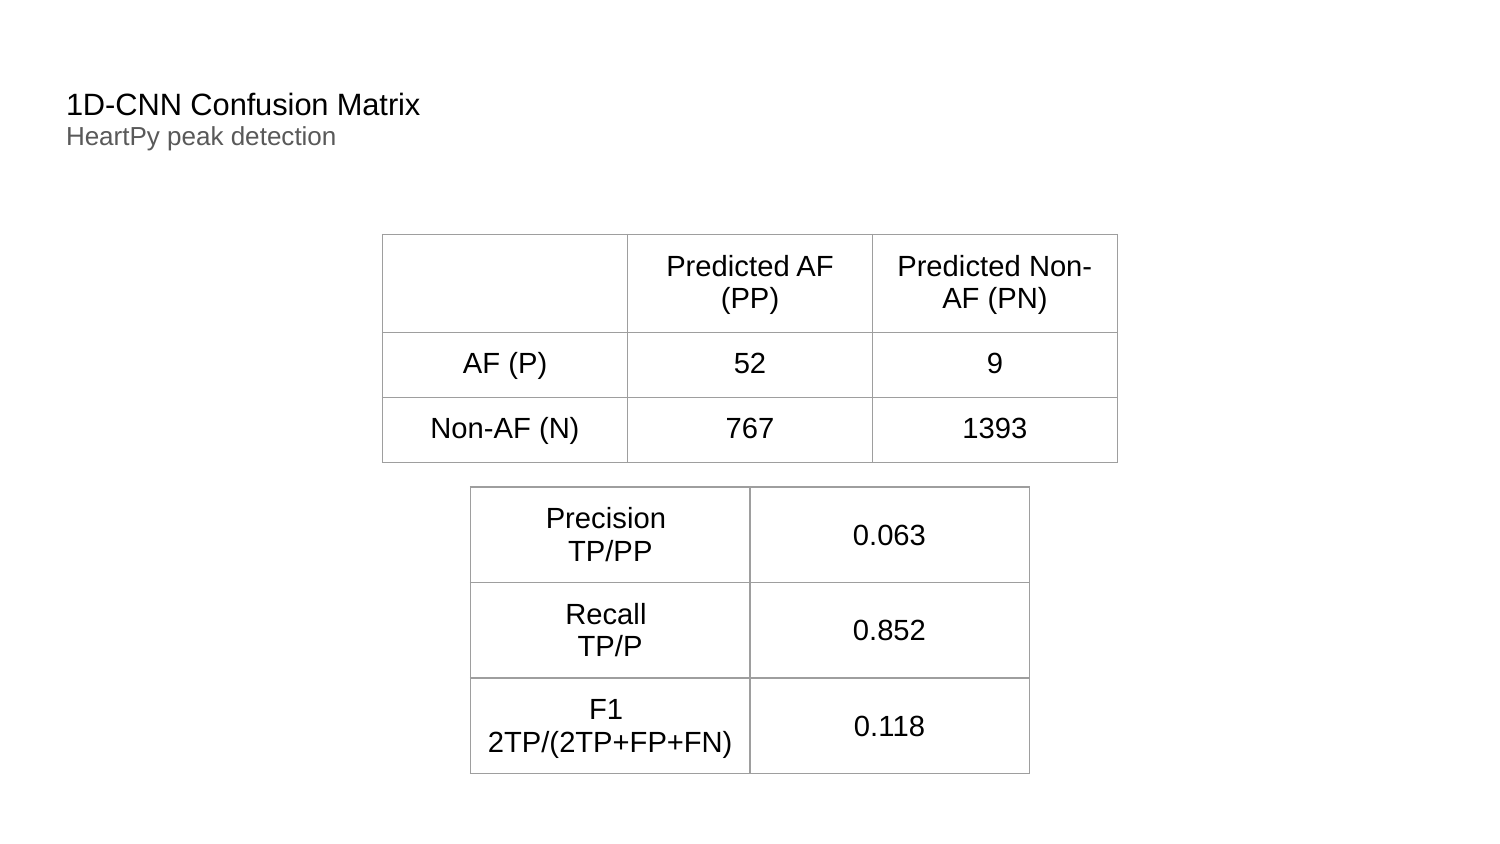

# 1D-CNN Confusion Matrix HeartPy peak detection
|  | Predicted AF (PP) | Predicted Non-AF (PN) |
| --- | --- | --- |
| AF (P) | 52 | 9 |
| Non-AF (N) | 767 | 1393 |
| Precision TP/PP | 0.063 |
| --- | --- |
| Recall TP/P | 0.852 |
| F1 2TP/(2TP+FP+FN) | 0.118 |